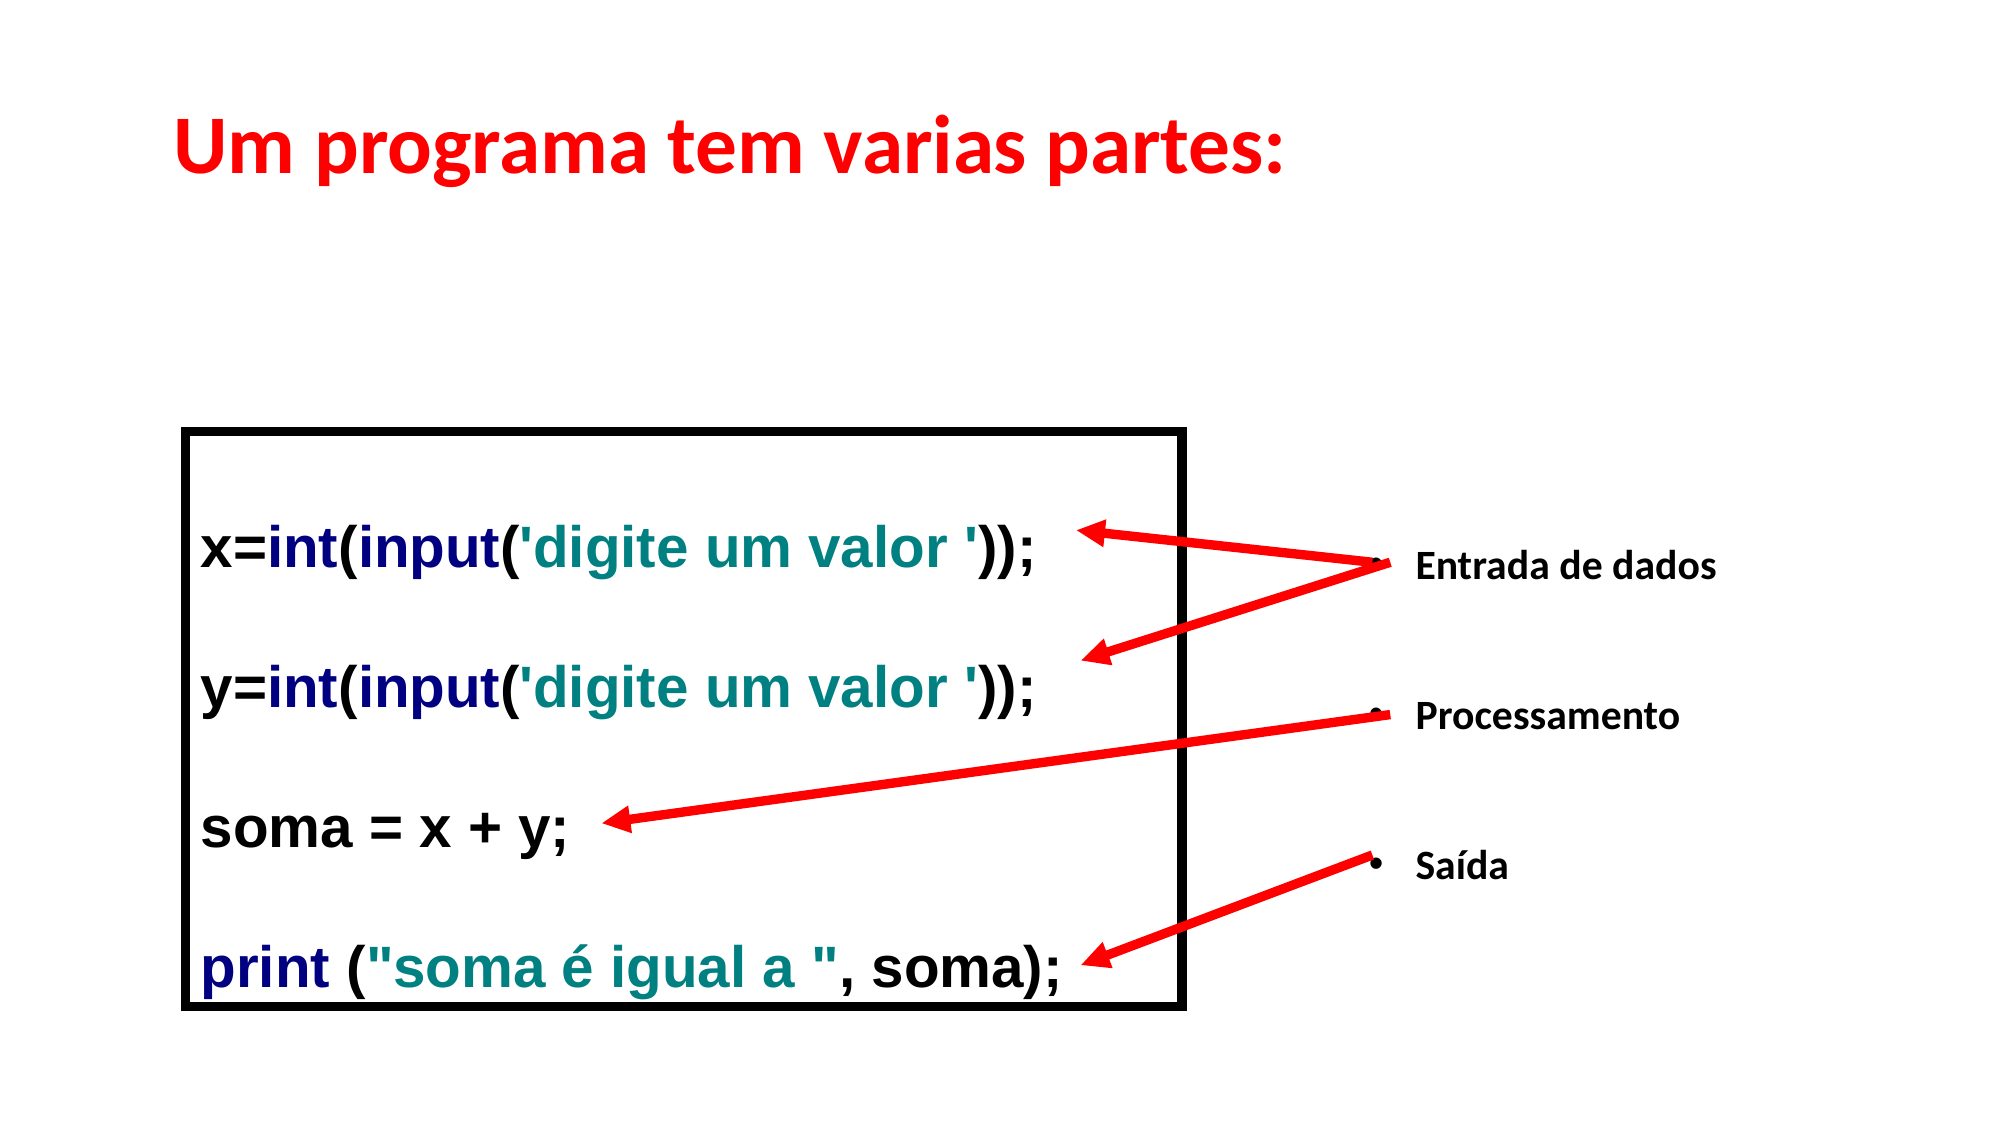

Um programa tem varias partes:
x=int(input('digite um valor '));
y=int(input('digite um valor '));
soma = x + y;
print ("soma é igual a ", soma);
Entrada de dados

Processamento

Saída